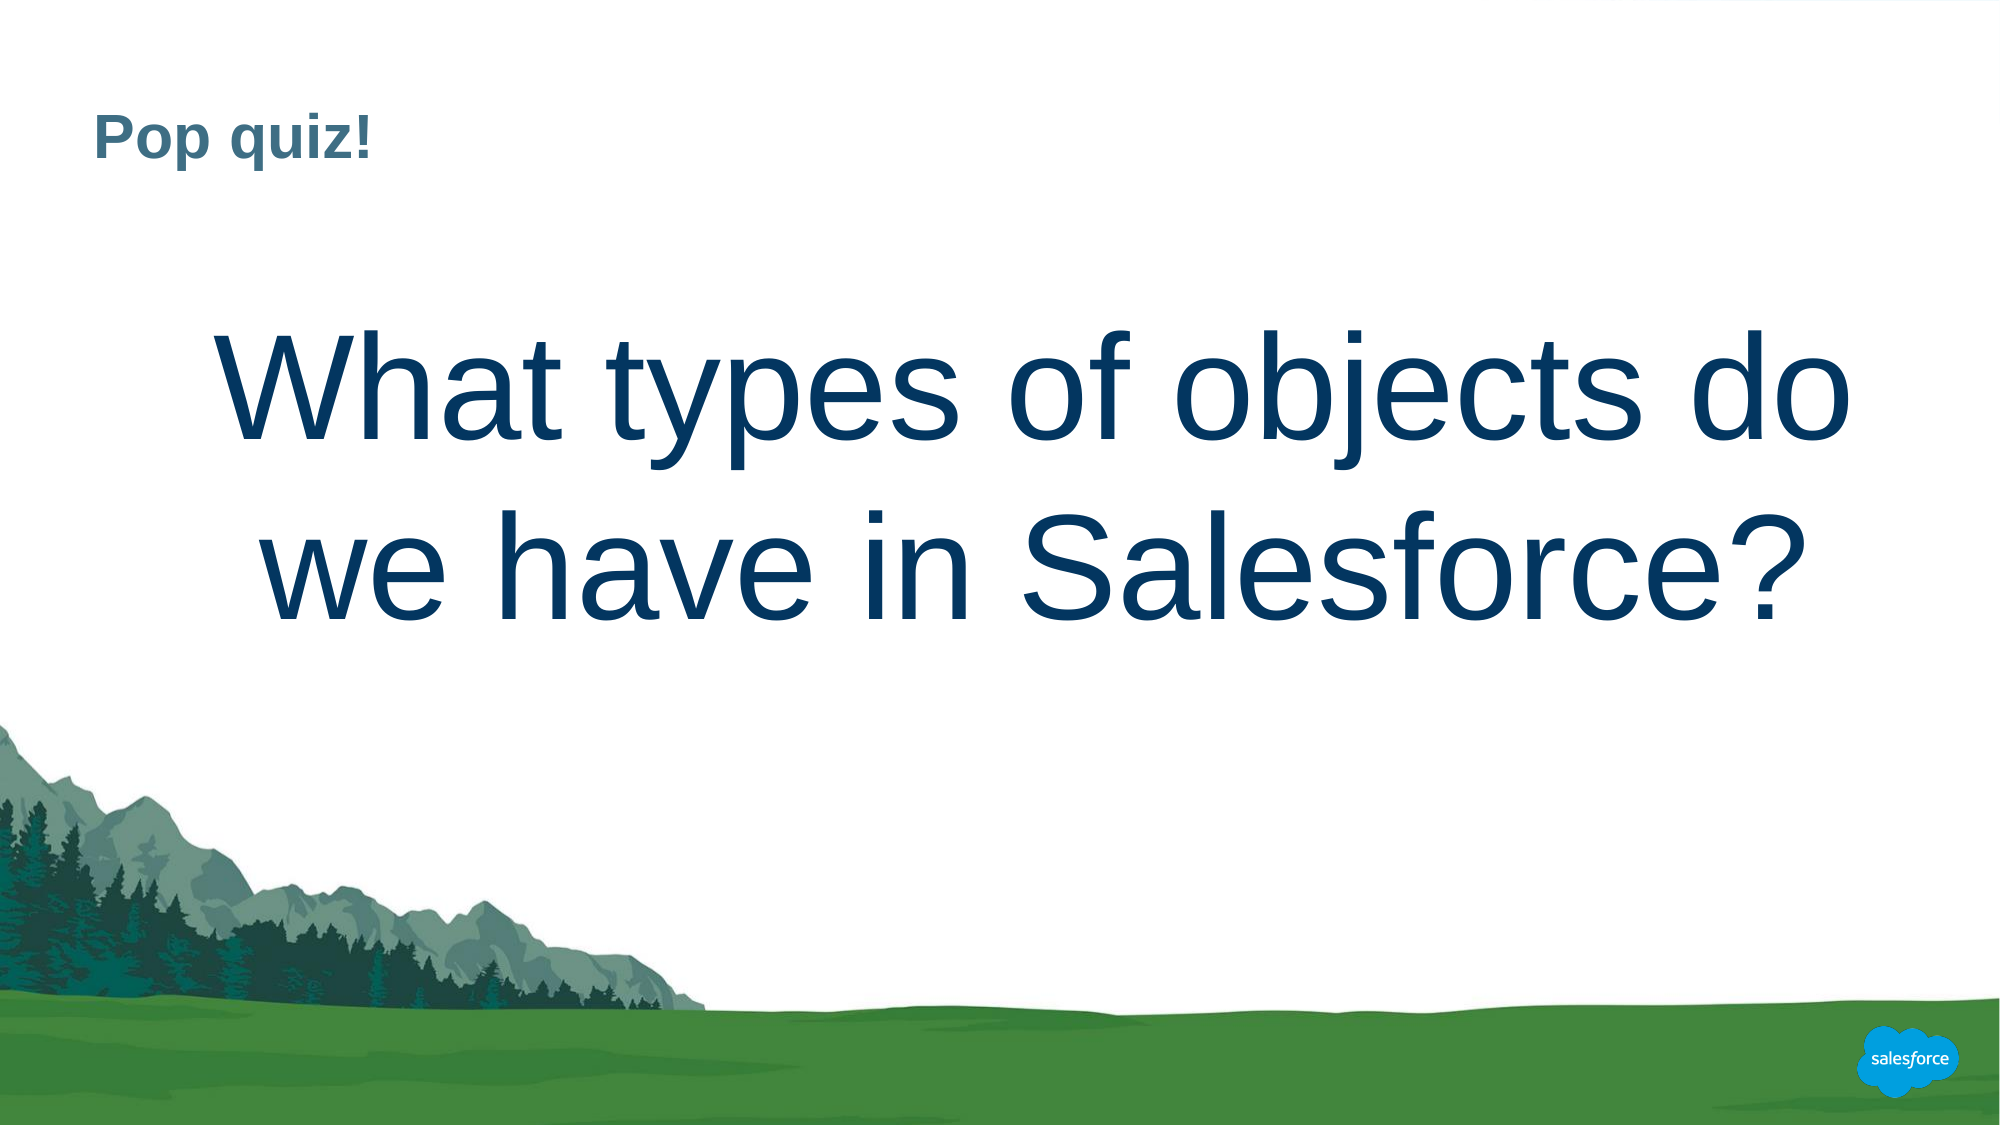

# Pop quiz!

What types of objects do we have in Salesforce?